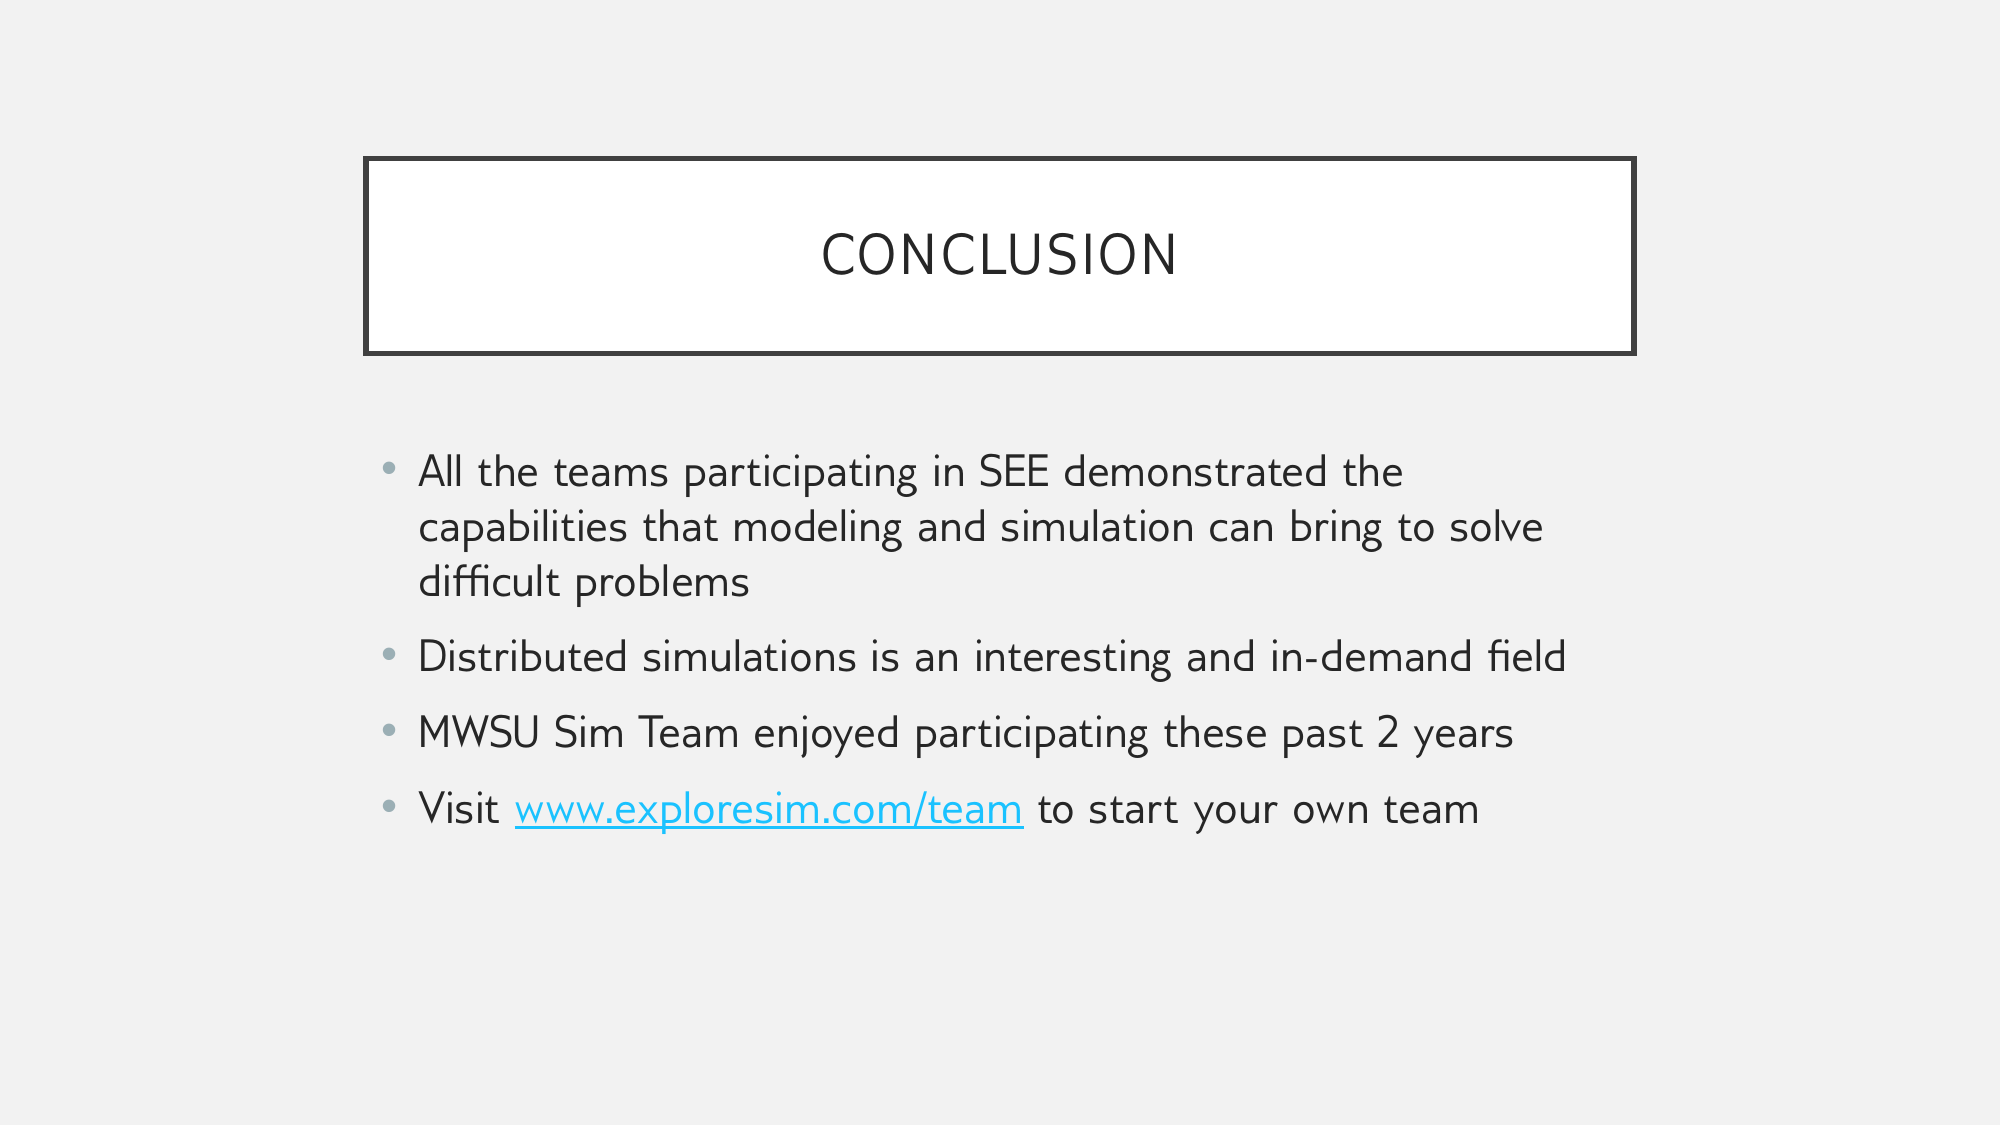

# Conclusion
All the teams participating in SEE demonstrated the capabilities that modeling and simulation can bring to solve difficult problems
Distributed simulations is an interesting and in-demand field
MWSU Sim Team enjoyed participating these past 2 years
Visit www.exploresim.com/team to start your own team